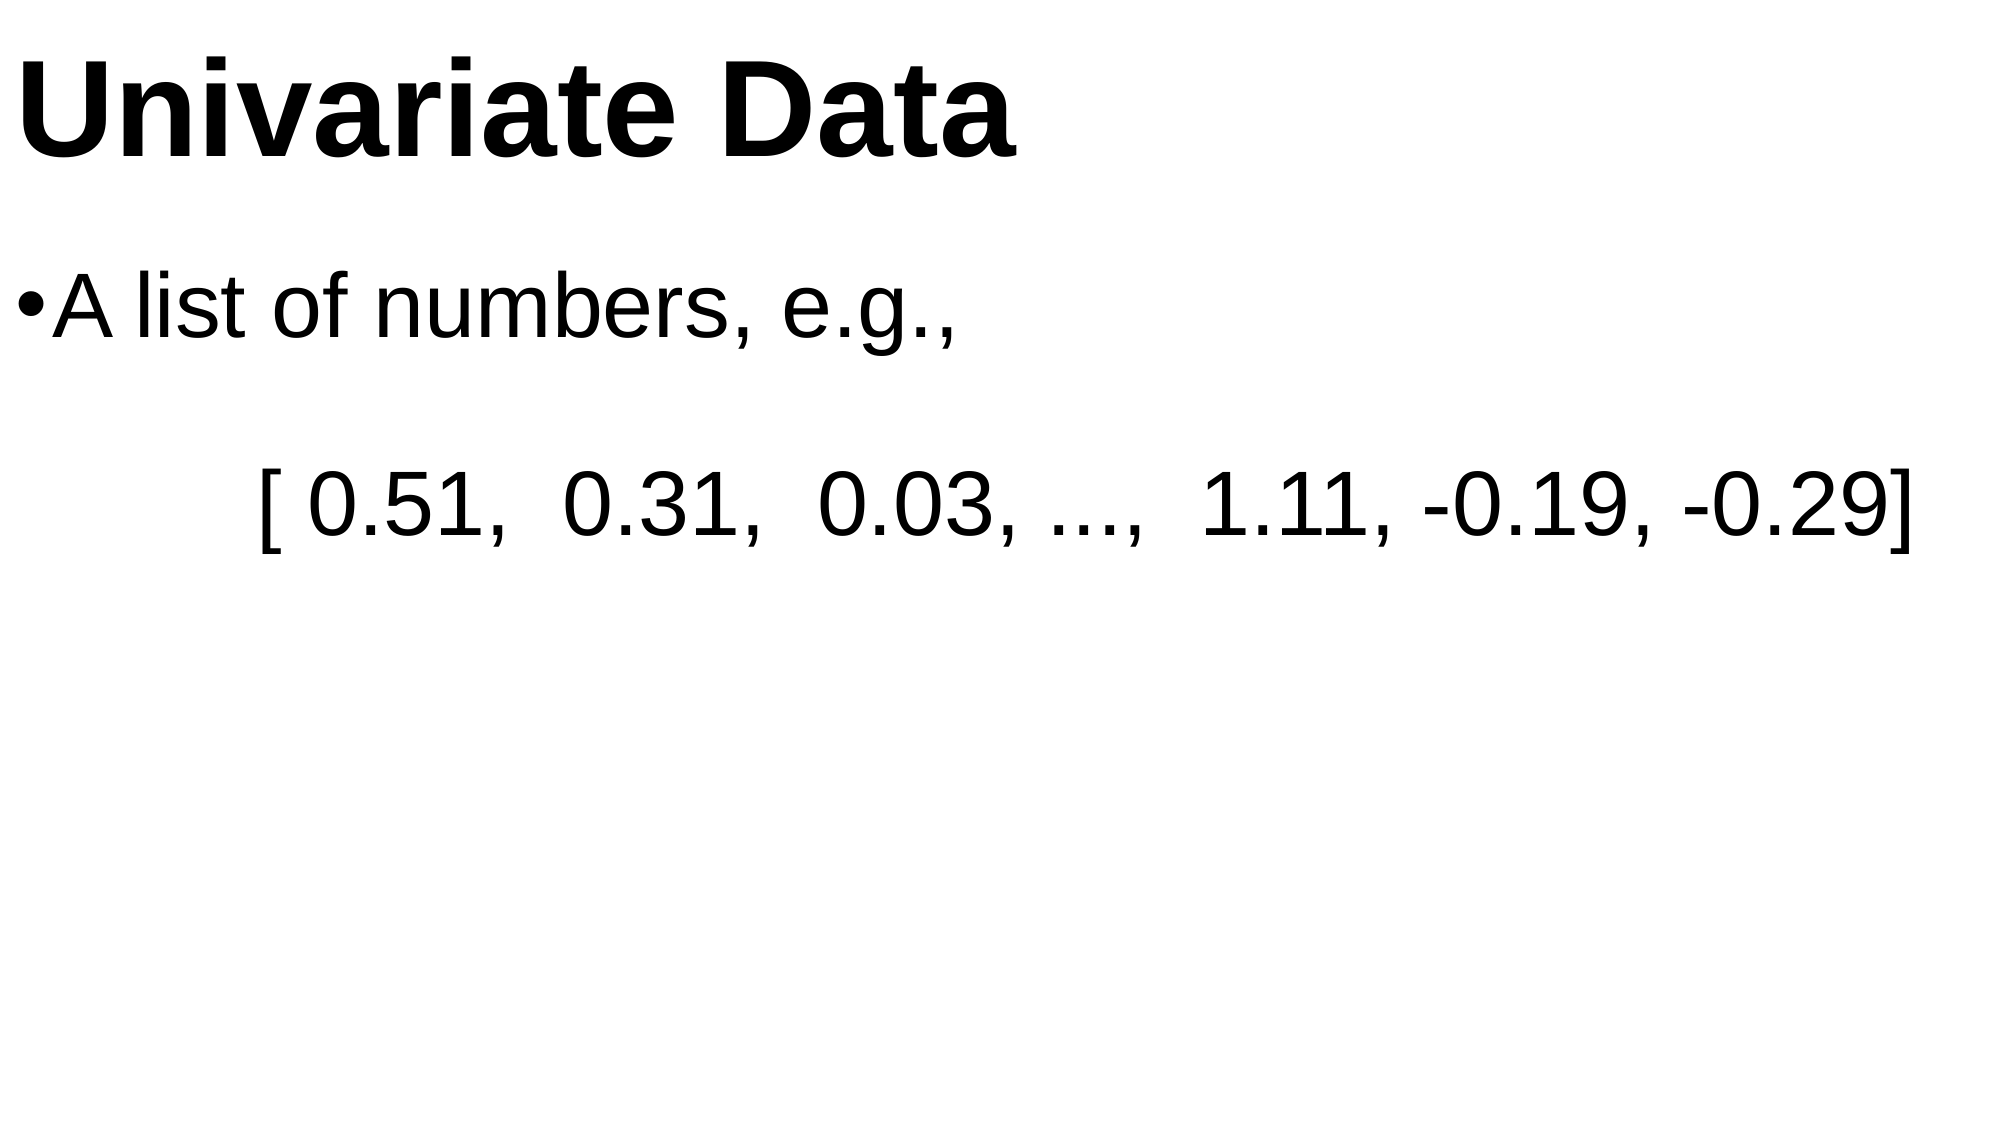

# Univariate Data
A list of numbers, e.g.,
        [ 0.51,  0.31,  0.03, ...,  1.11, -0.19, -0.29]